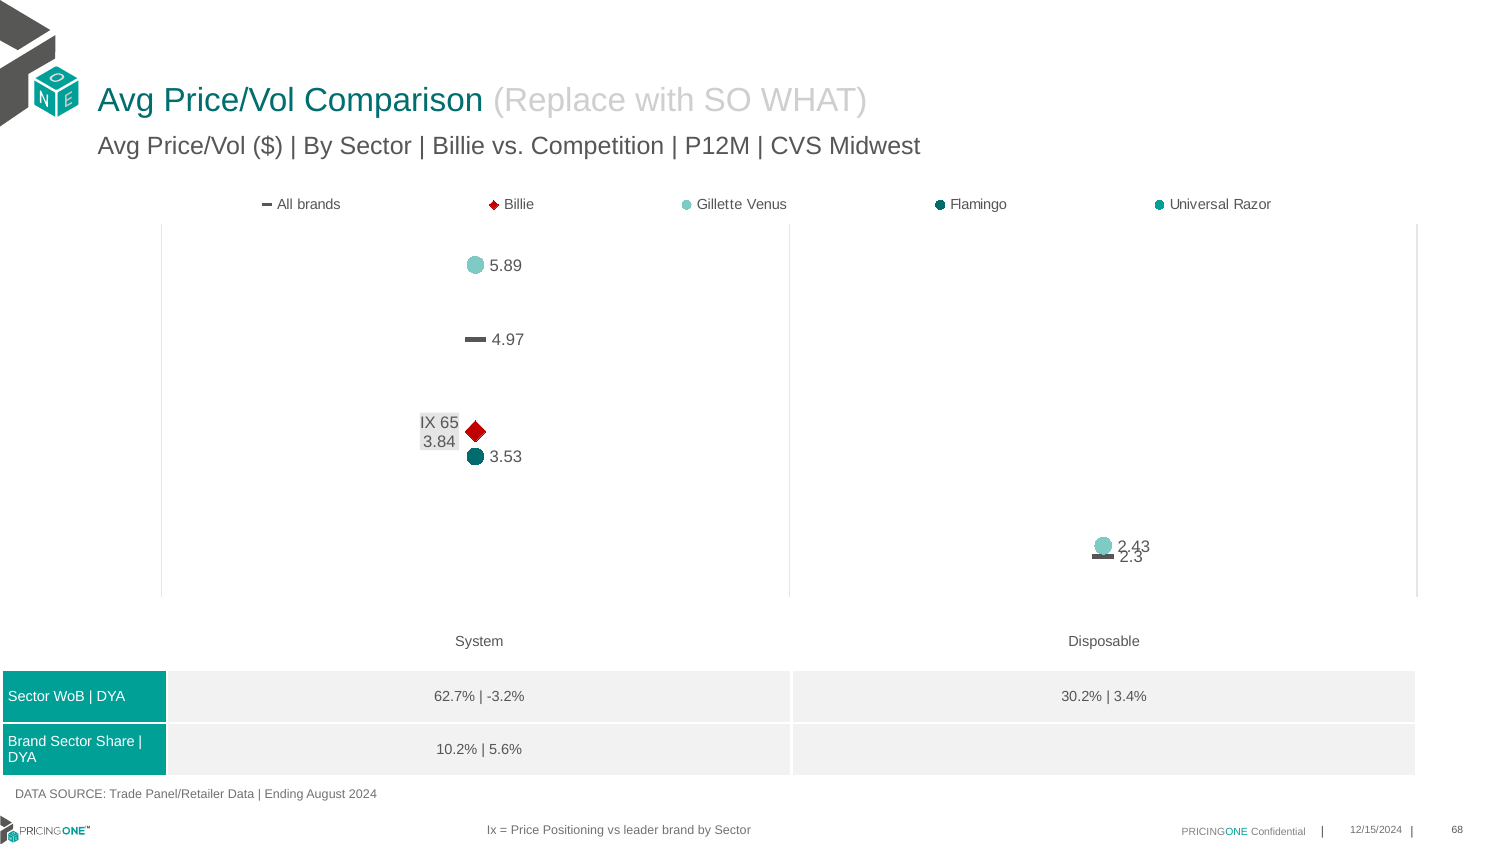

# Avg Price/Vol Comparison (Replace with SO WHAT)
Avg Price/Vol ($) | By Sector | Billie vs. Competition | P12M | CVS Midwest

### Chart

| Category | All brands | Billie | Gillette Venus | Flamingo | Universal Razor |
|---|---|---|---|---|---|
| IX 65 | 4.97 | 3.84 | 5.89 | 3.53 | None |
| None | 2.3 | None | 2.43 | None | None |
|  | System | Disposable |
| --- | --- | --- |
| Sector WoB | DYA | 62.7% | -3.2% | 30.2% | 3.4% |
| Brand Sector Share | DYA | 10.2% | 5.6% |  |
DATA SOURCE: Trade Panel/Retailer Data | Ending August 2024
Ix = Price Positioning vs leader brand by Sector
12/15/2024
68